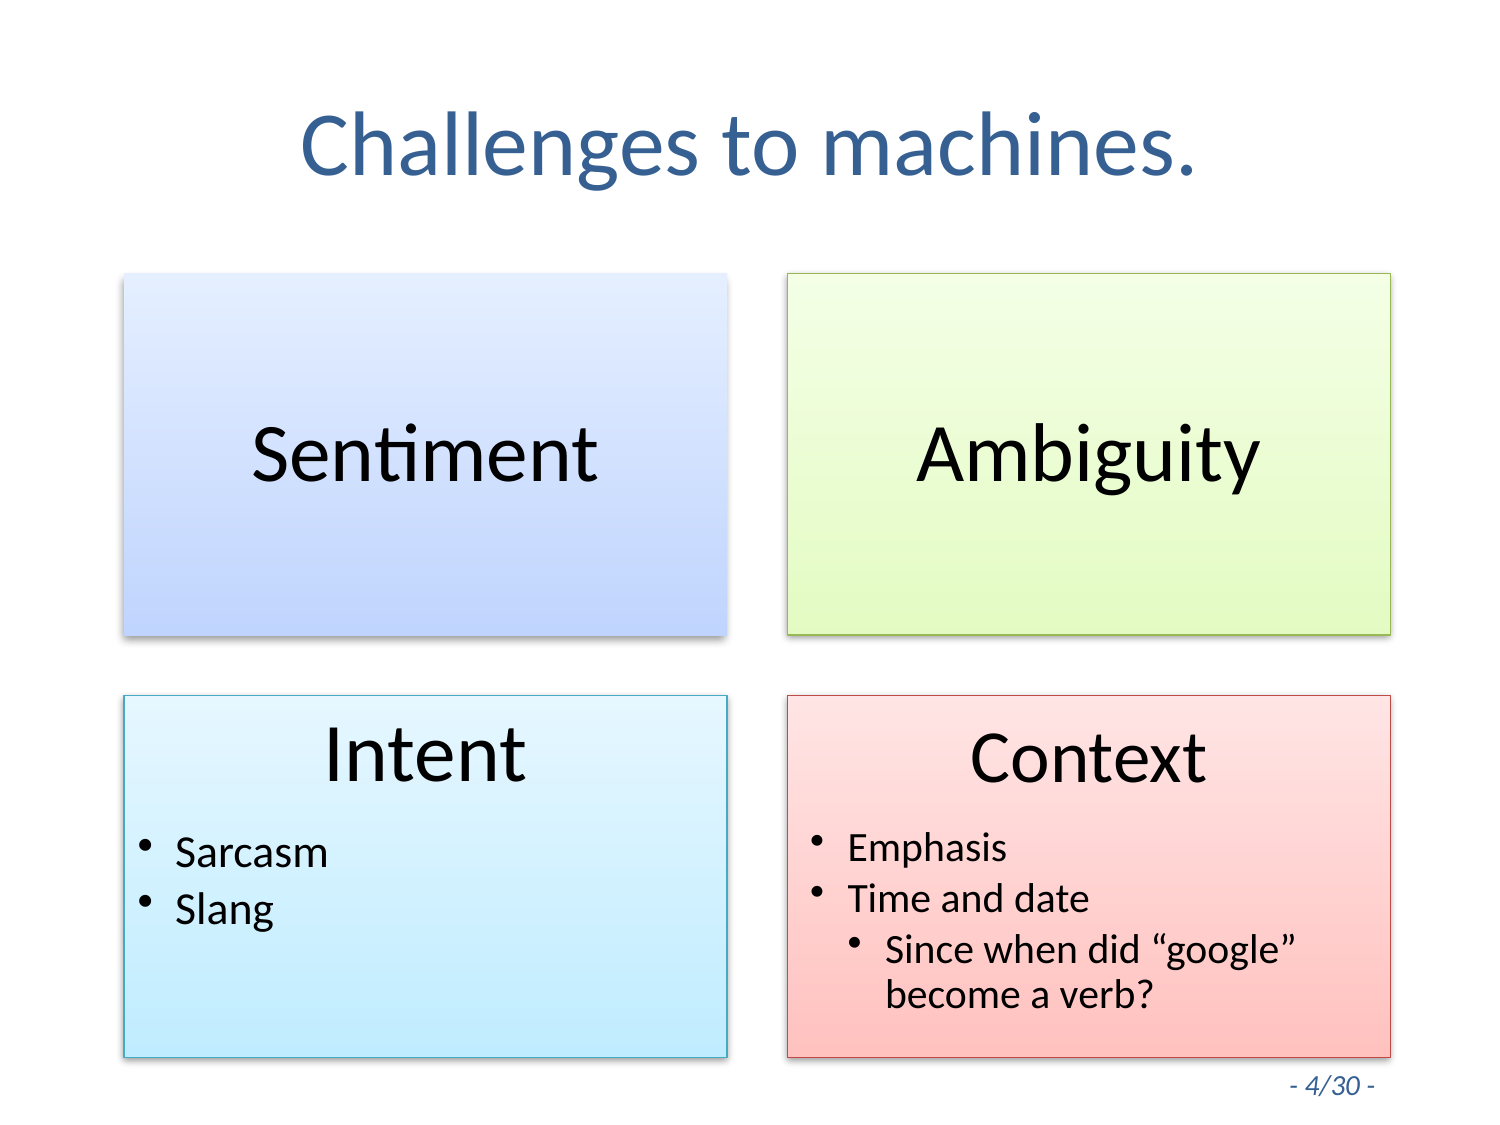

# Challenges to machines.
Sentiment
Ambiguity
Intent
Sarcasm
Slang
Context
Emphasis
Time and date
Since when did “google” become a verb?